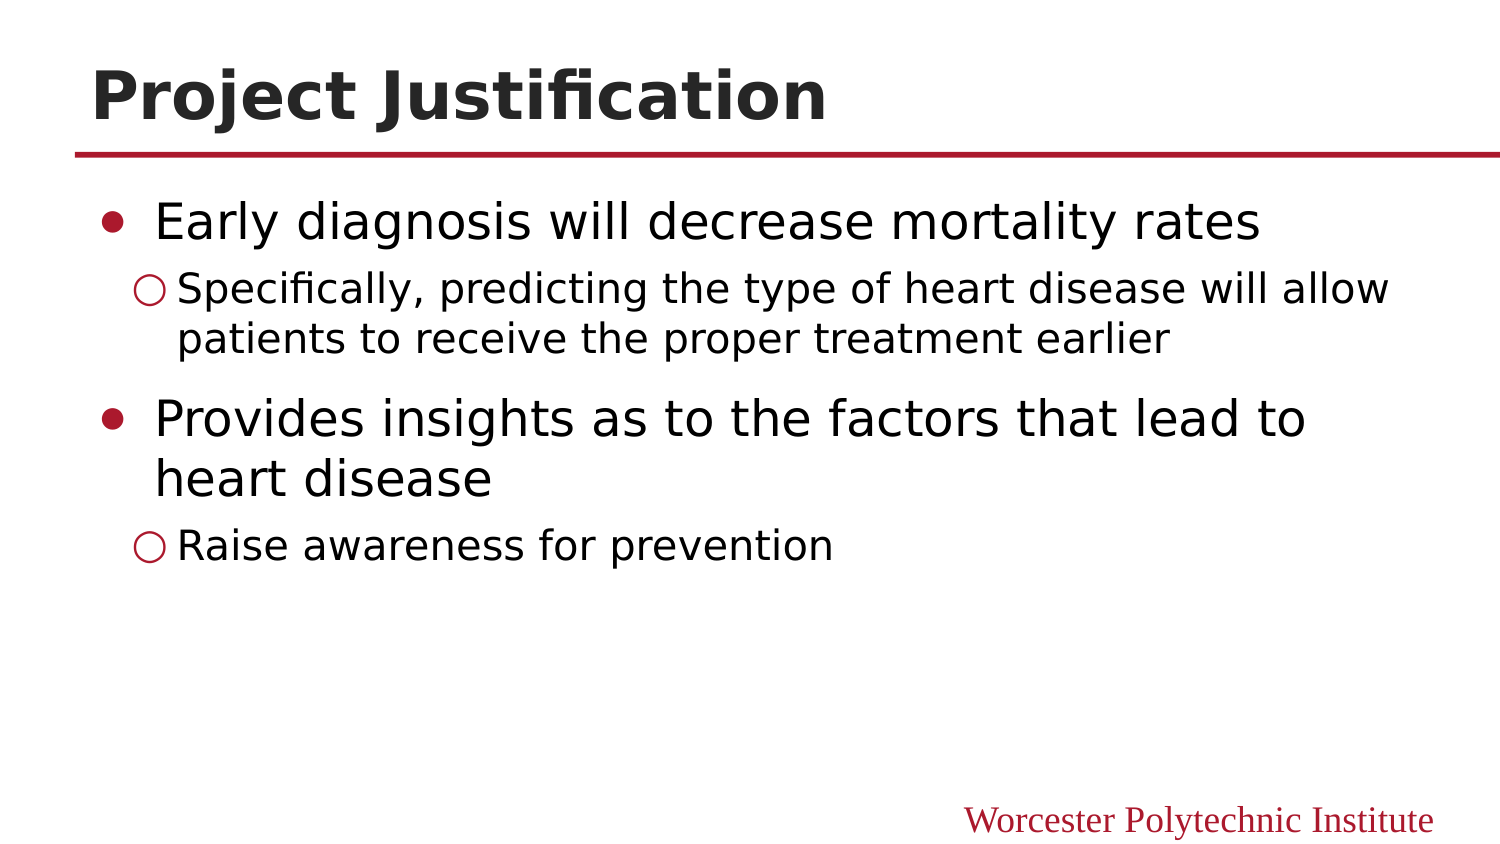

# Project Justification
Early diagnosis will decrease mortality rates
Specifically, predicting the type of heart disease will allow patients to receive the proper treatment earlier
Provides insights as to the factors that lead to heart disease
Raise awareness for prevention